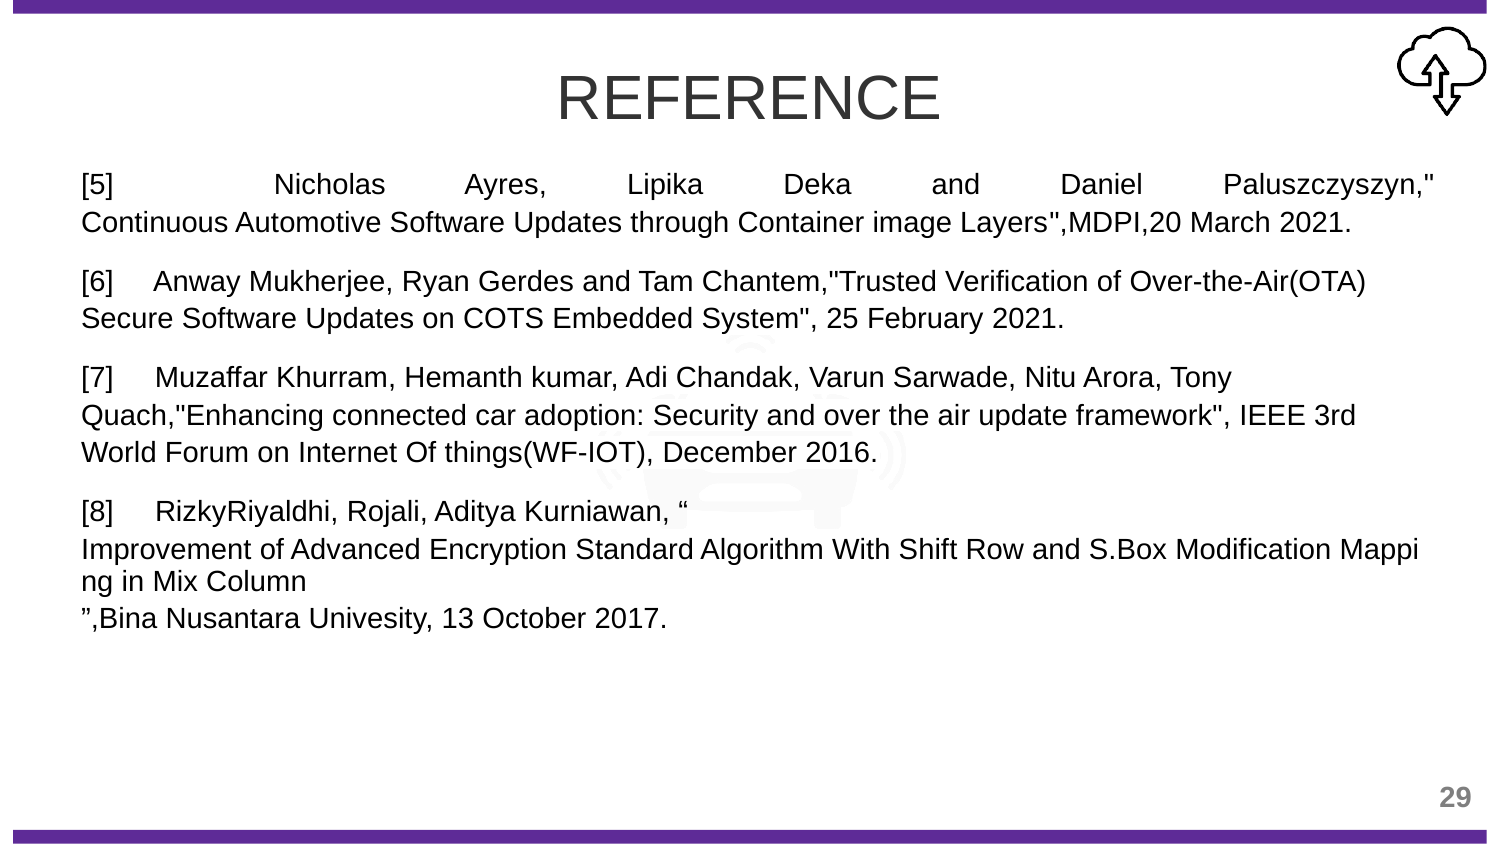

REFERENCE
[5]  Nicholas Ayres, Lipika Deka and Daniel Paluszczyszyn,"Continuous Automotive Software Updates through Container image Layers",MDPI,20 March 2021.
[6]     Anway Mukherjee, Ryan Gerdes and Tam Chantem,"Trusted Verification of Over-the-Air(OTA) Secure Software Updates on COTS Embedded System", 25 February 2021.
[7]     Muzaffar Khurram, Hemanth kumar, Adi Chandak, Varun Sarwade, Nitu Arora, Tony Quach,"Enhancing connected car adoption: Security and over the air update framework", IEEE 3rd World Forum on Internet Of things(WF-IOT), December 2016.
[8]     RizkyRiyaldhi, Rojali, Aditya Kurniawan, “Improvement of Advanced Encryption Standard Algorithm With Shift Row and S.Box Modification Mapping in Mix Column”,Bina Nusantara Univesity, 13 October 2017.

29